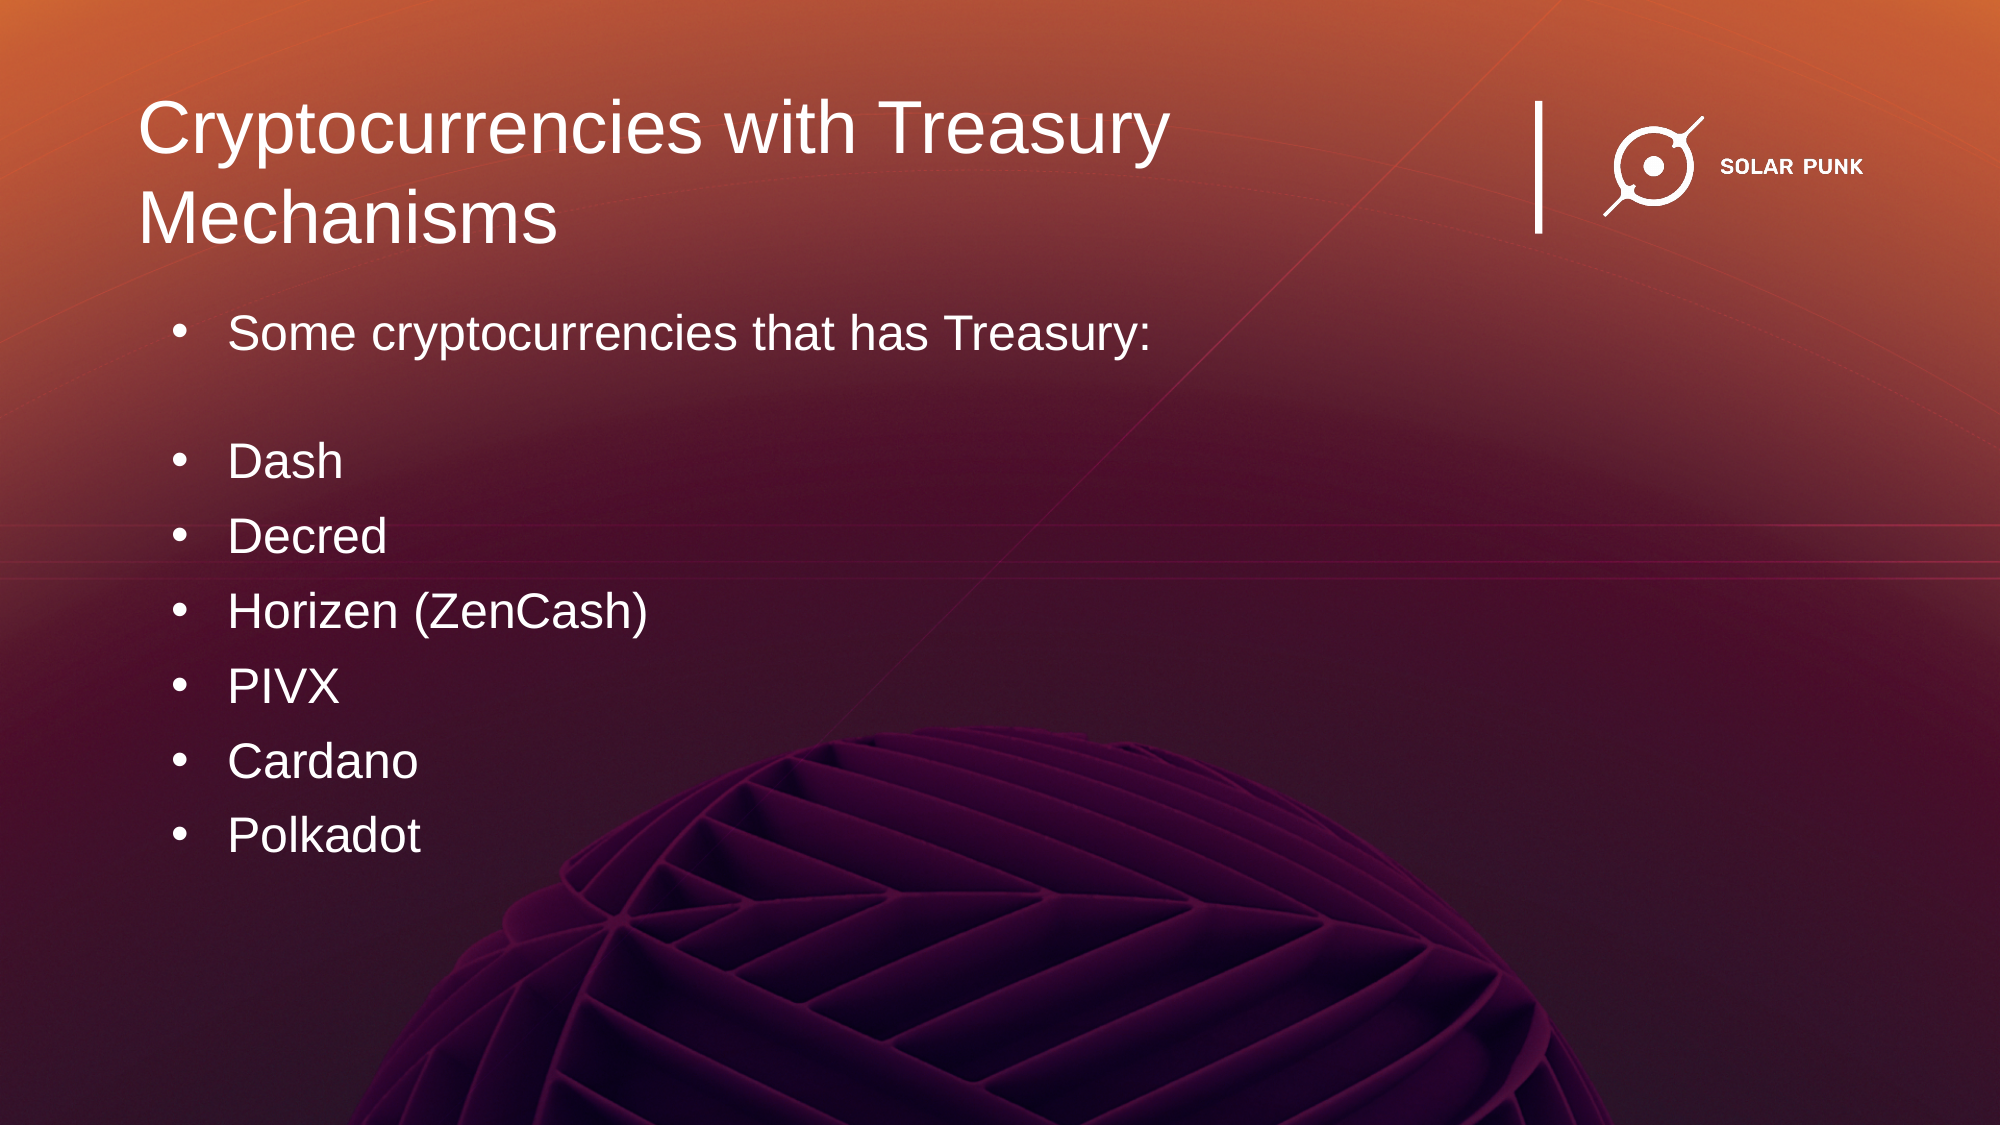

Cryptocurrencies with Treasury Mechanisms
Some cryptocurrencies that has Treasury:
Dash
Decred
Horizen (ZenCash)
PIVX
Cardano
Polkadot